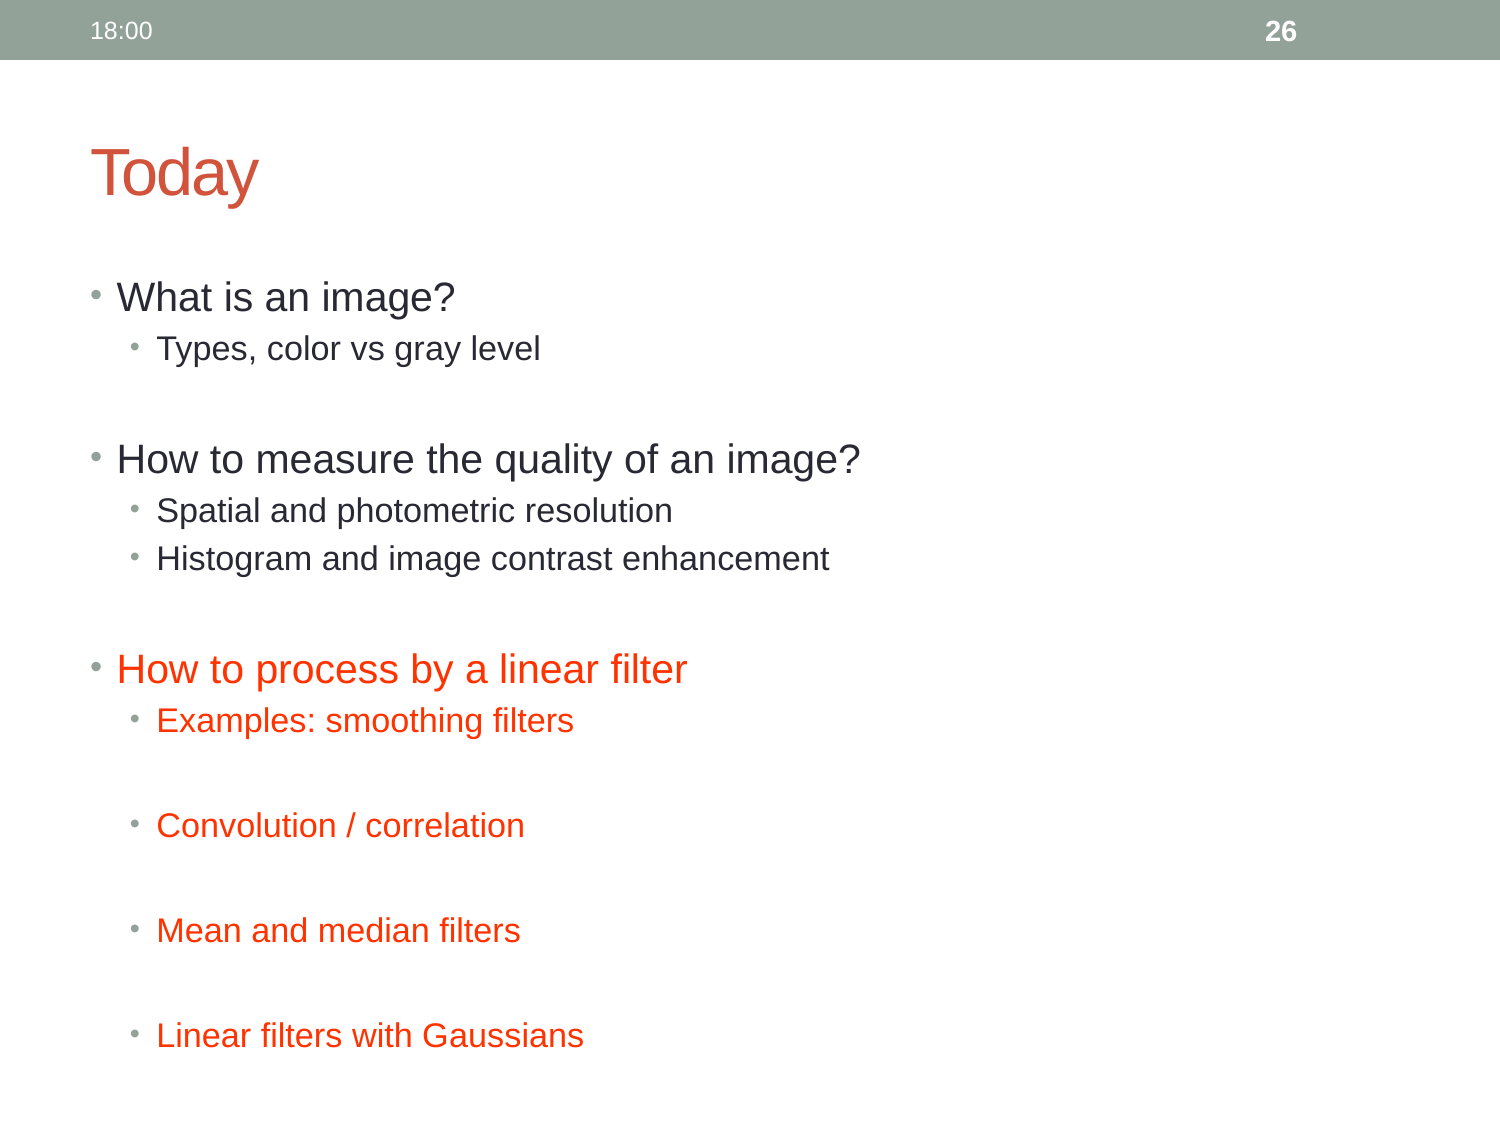

18:00
26
# Today
What is an image?
Types, color vs gray level

How to measure the quality of an image?
Spatial and photometric resolution
Histogram and image contrast enhancement

How to process by a linear filter
Examples: smoothing filters

Convolution / correlation

Mean and median filters

Linear filters with Gaussians